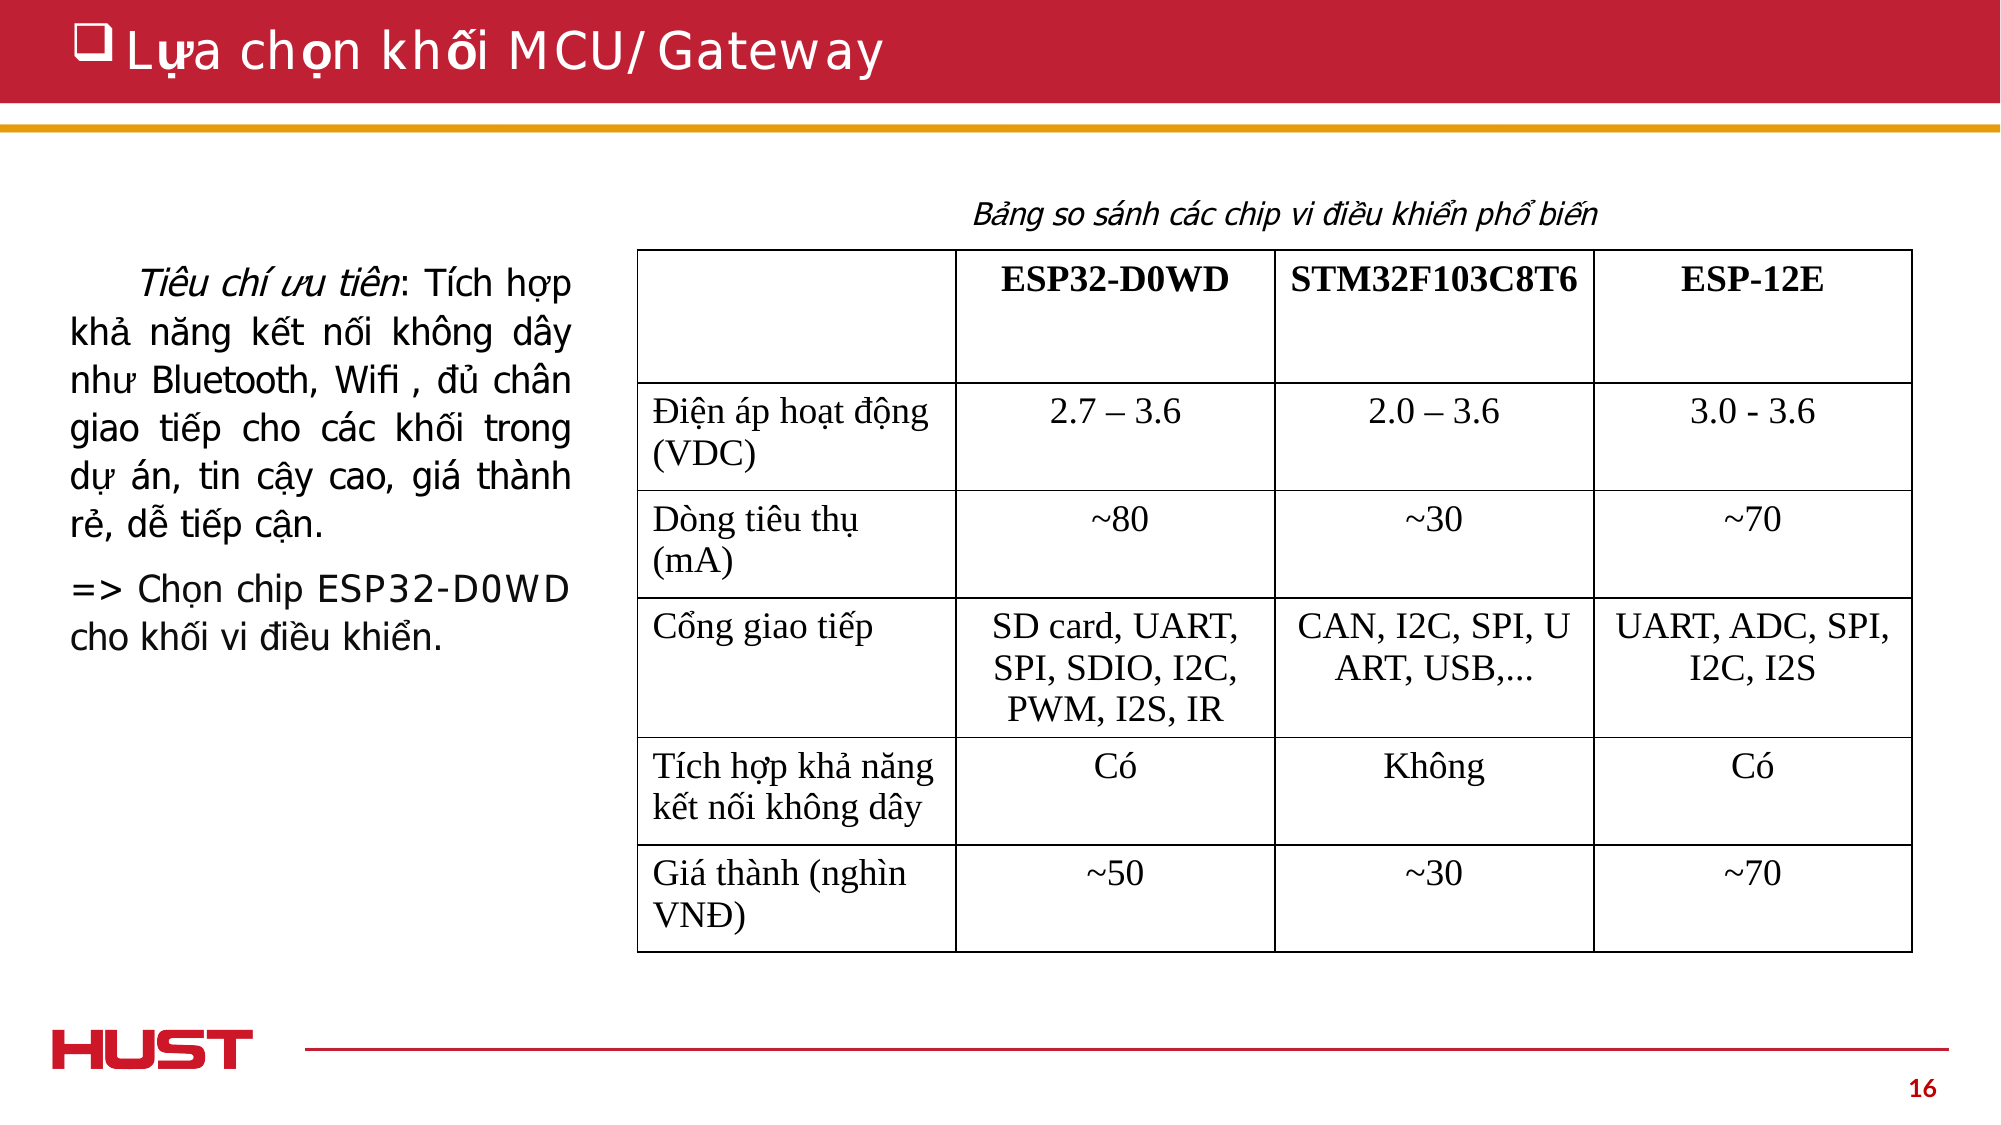

# Lựa chọn khối MCU/Gateway
           Bảng so sánh các chip vi điều khiển phổ biến
     Tiêu chí ưu tiên: Tích hợp khả năng kết nối không dây như Bluetooth, Wifi , đủ chân giao tiếp cho các khối trong dự án, tin cậy cao, giá thành rẻ, dễ tiếp cận.
=> Chọn chip ESP32-D0WD cho khối vi điều khiển.

|  | ESP32-D0WD | STM32F103C8T6 | ESP-12E |
| --- | --- | --- | --- |
| Điện áp hoạt động (VDC) | 2.7 – 3.6 | 2.0 – 3.6 | 3.0 - 3.6 |
| Dòng tiêu thụ (mA) | ~80 | ~30 | ~70 |
| Cổng giao tiếp | SD card, UART, SPI, SDIO, I2C, PWM, I2S, IR | CAN, I2C, SPI, UART, USB,... | UART, ADC, SPI, I2C, I2S |
| Tích hợp khả năng kết nối không dây | Có | Không | Có |
| Giá thành (nghìn VNĐ) | ~50 | ~30 | ~70 |
16